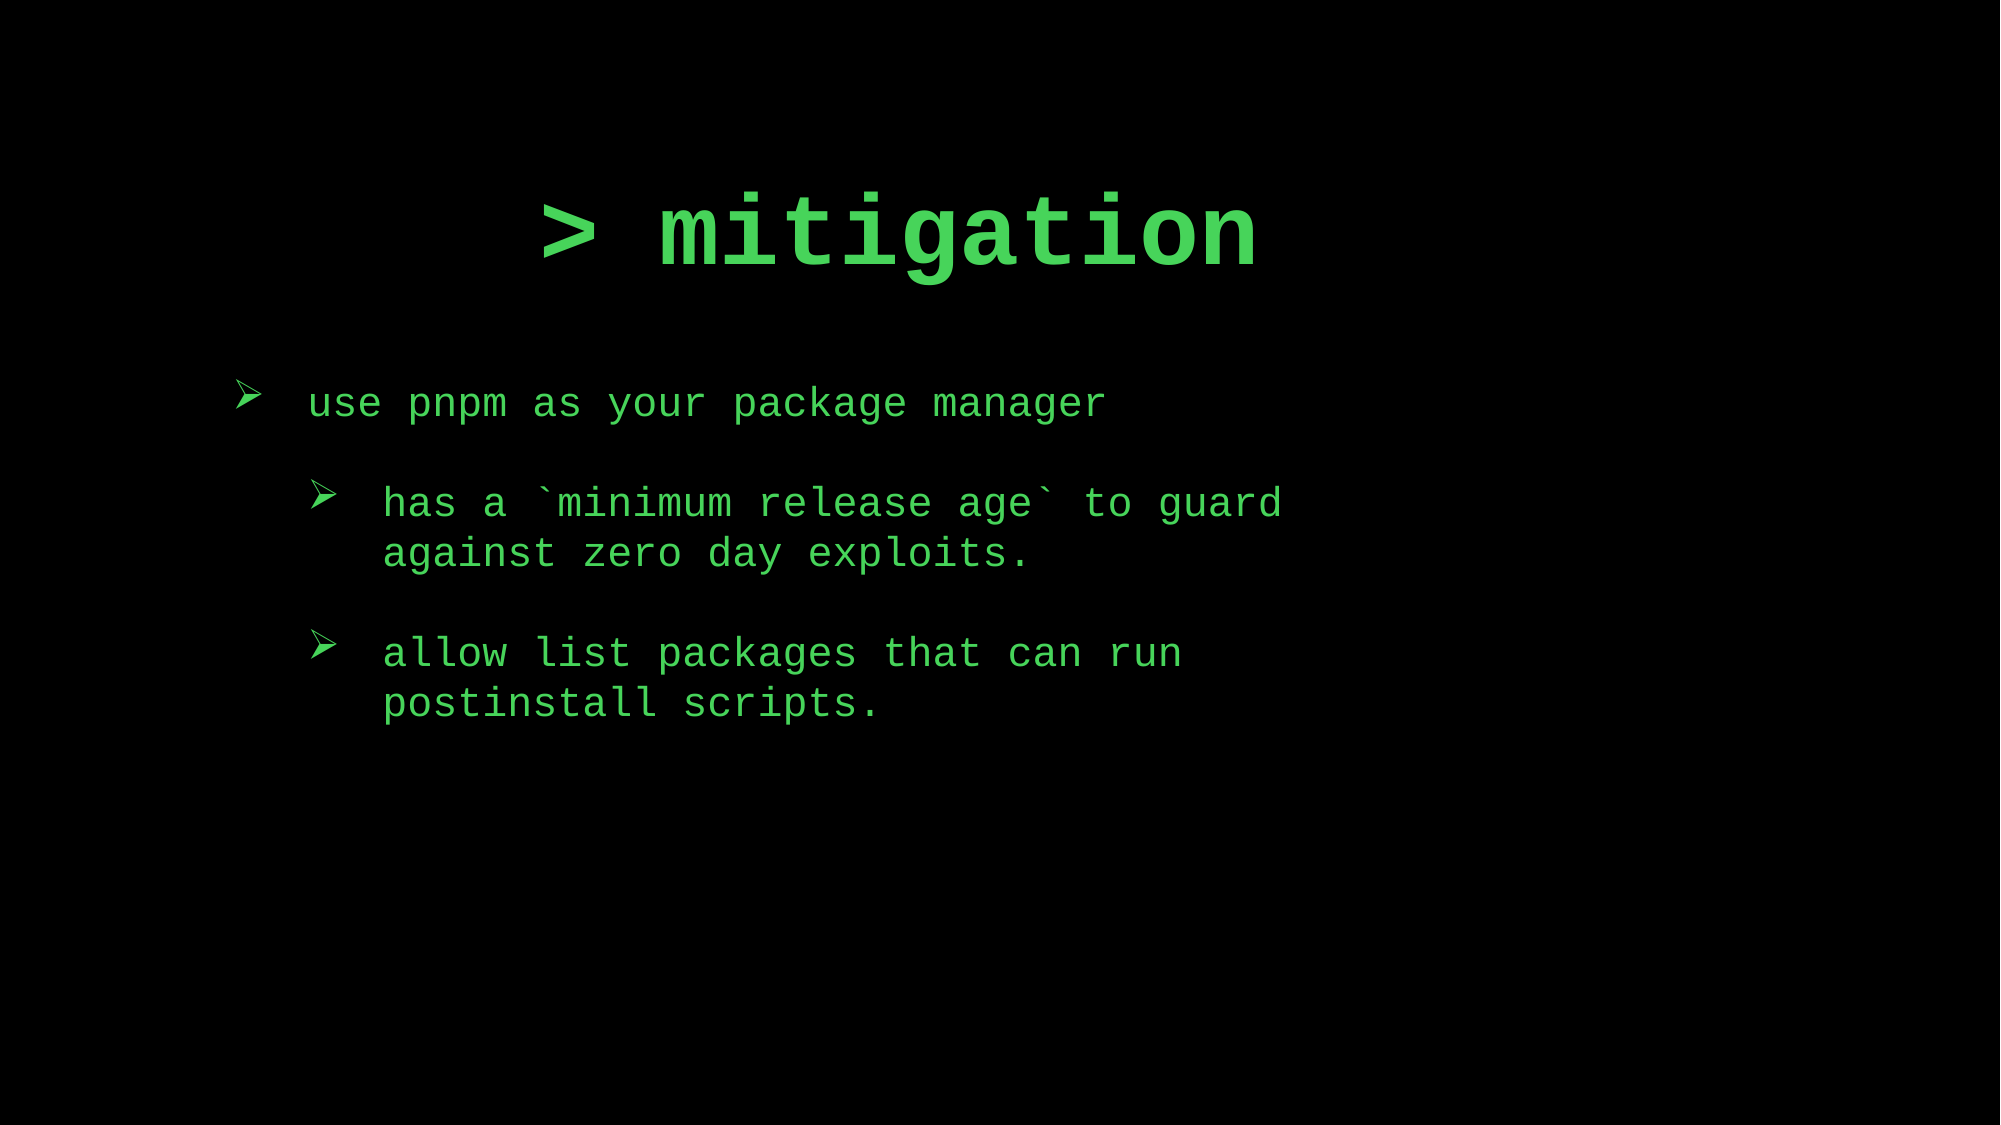

# > mitigation

use pnpm as your package manager

has a `minimum release age` to guard against zero day exploits.
allow list packages that can run postinstall scripts.